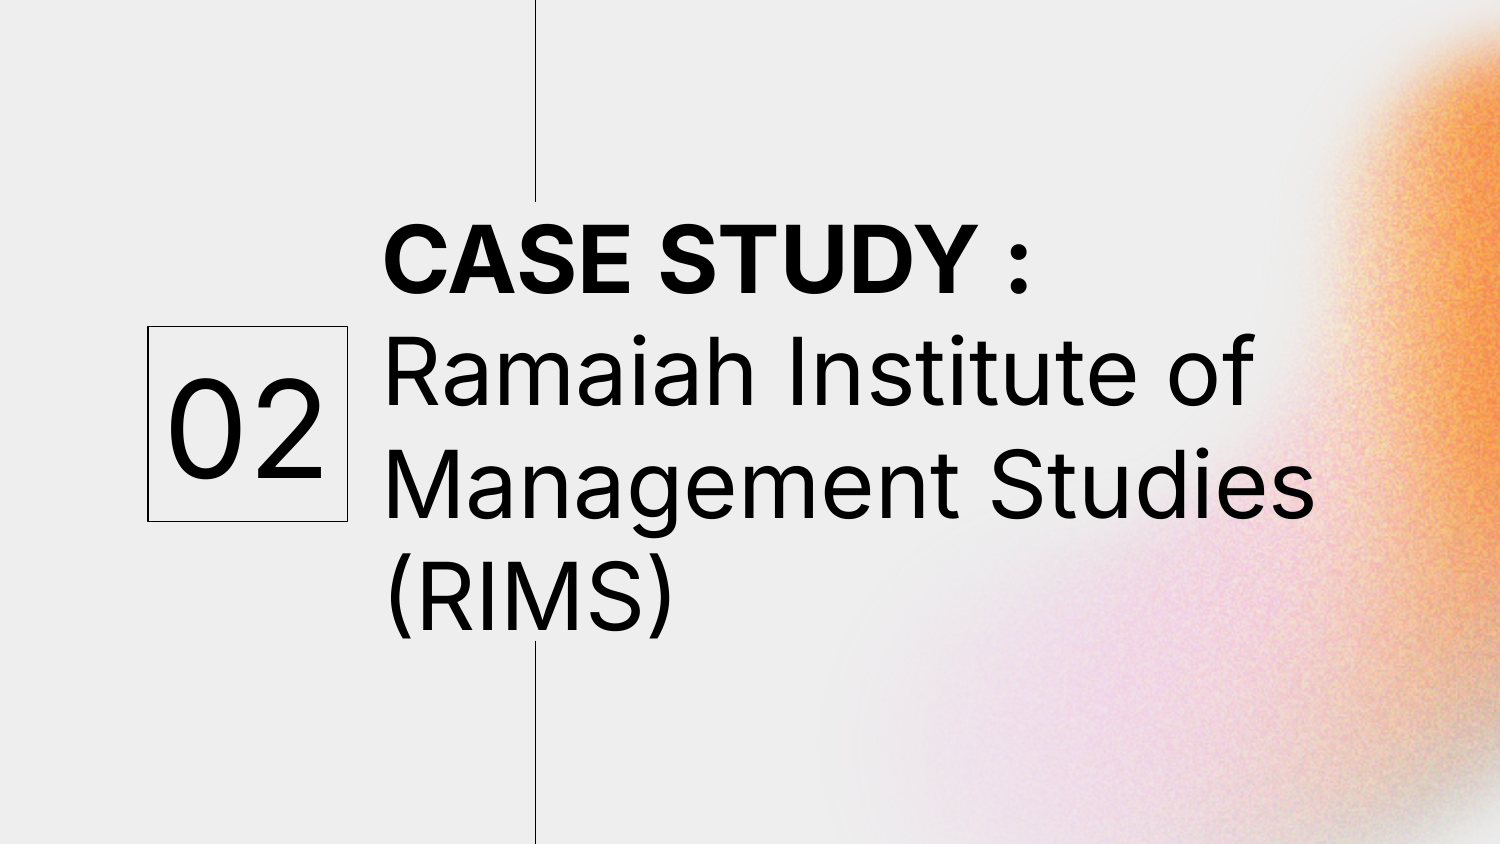

# CASE STUDY : Ramaiah Institute of Management Studies (RIMS)
02